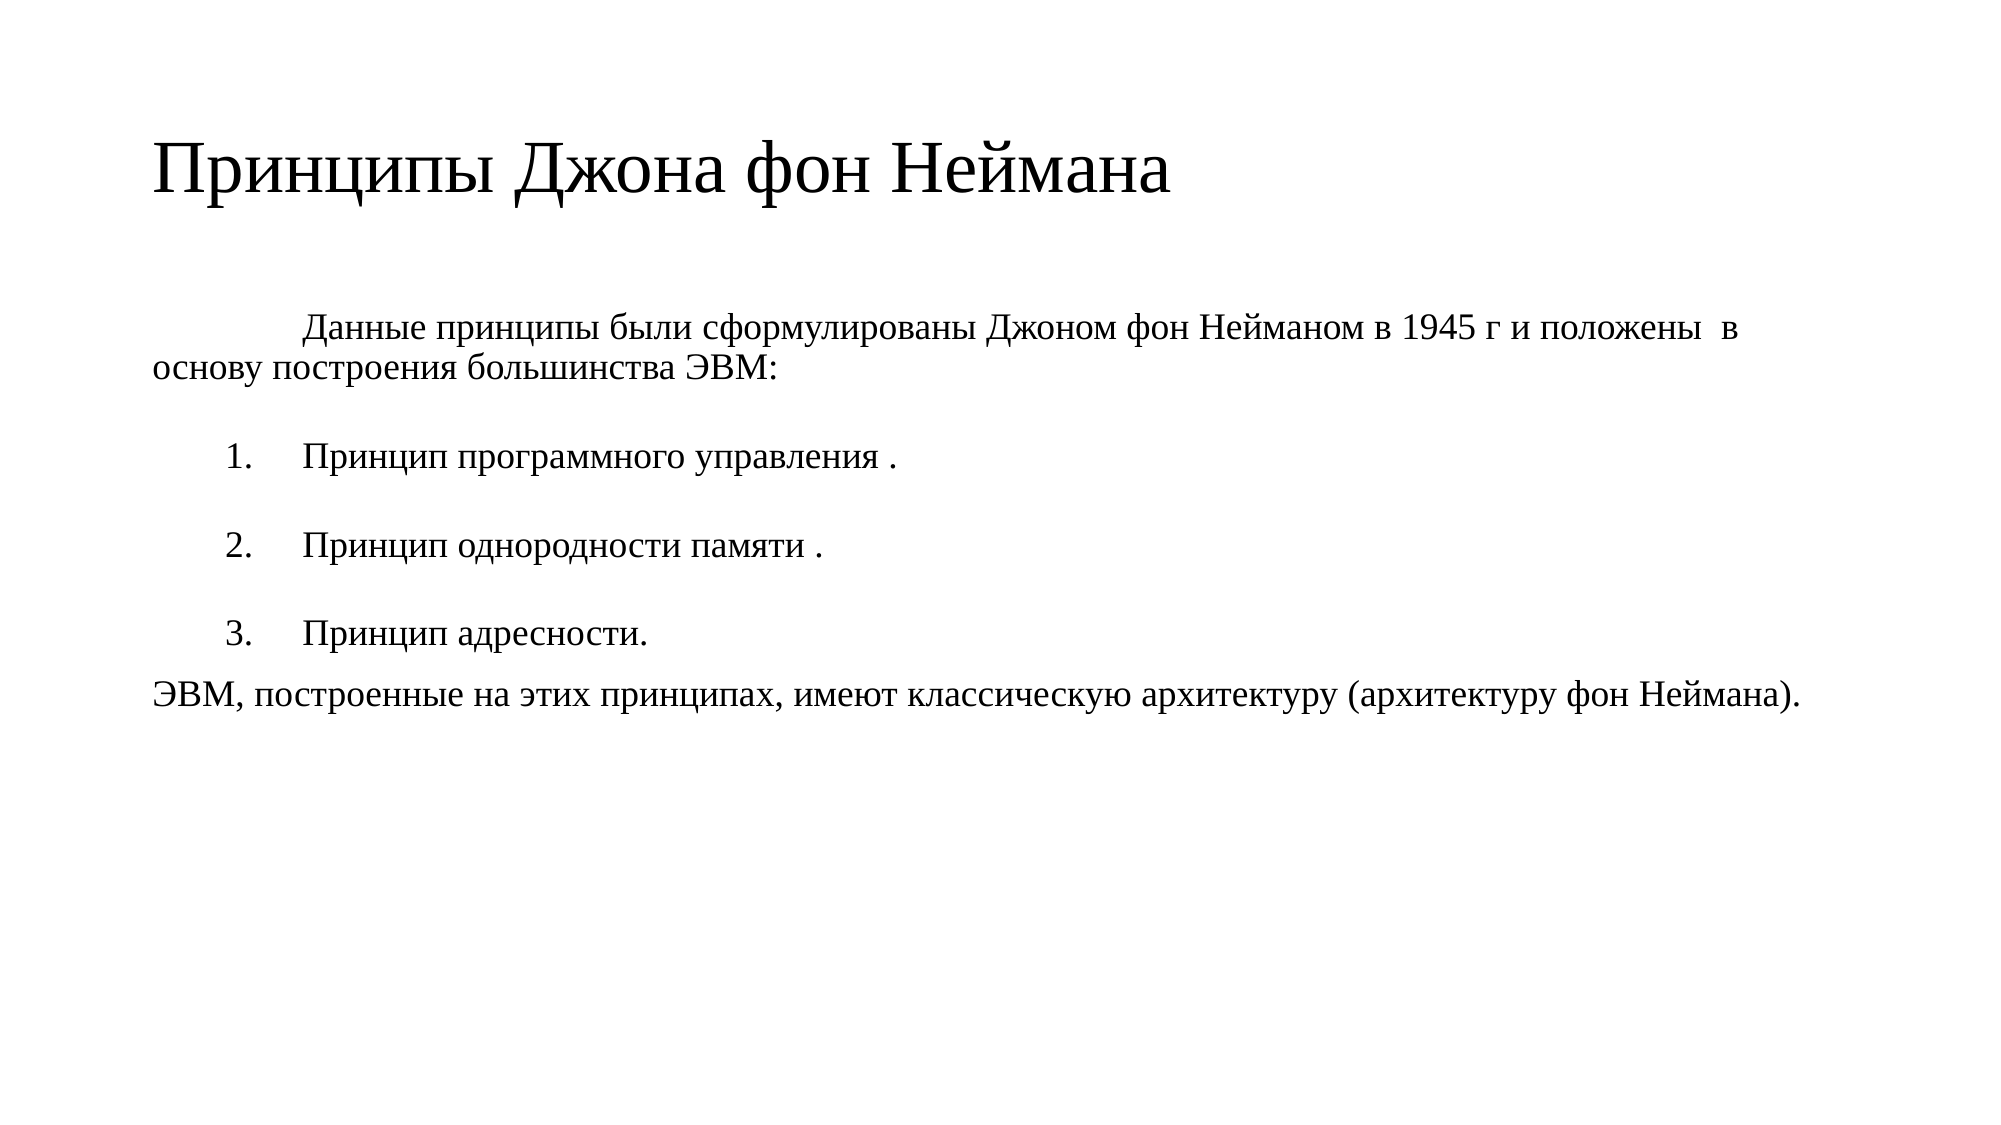

# Принципы Джона фон Неймана
	Данные принципы были сформулированы Джоном фон Нейманом в 1945 г и положены  в основу построения большинства ЭВМ:
1.	Принцип программного управления .
2.	Принцип однородности памяти .
3.	Принцип адресности.
ЭВМ, построенные на этих принципах, имеют классическую архитектуру (архитектуру фон Неймана).